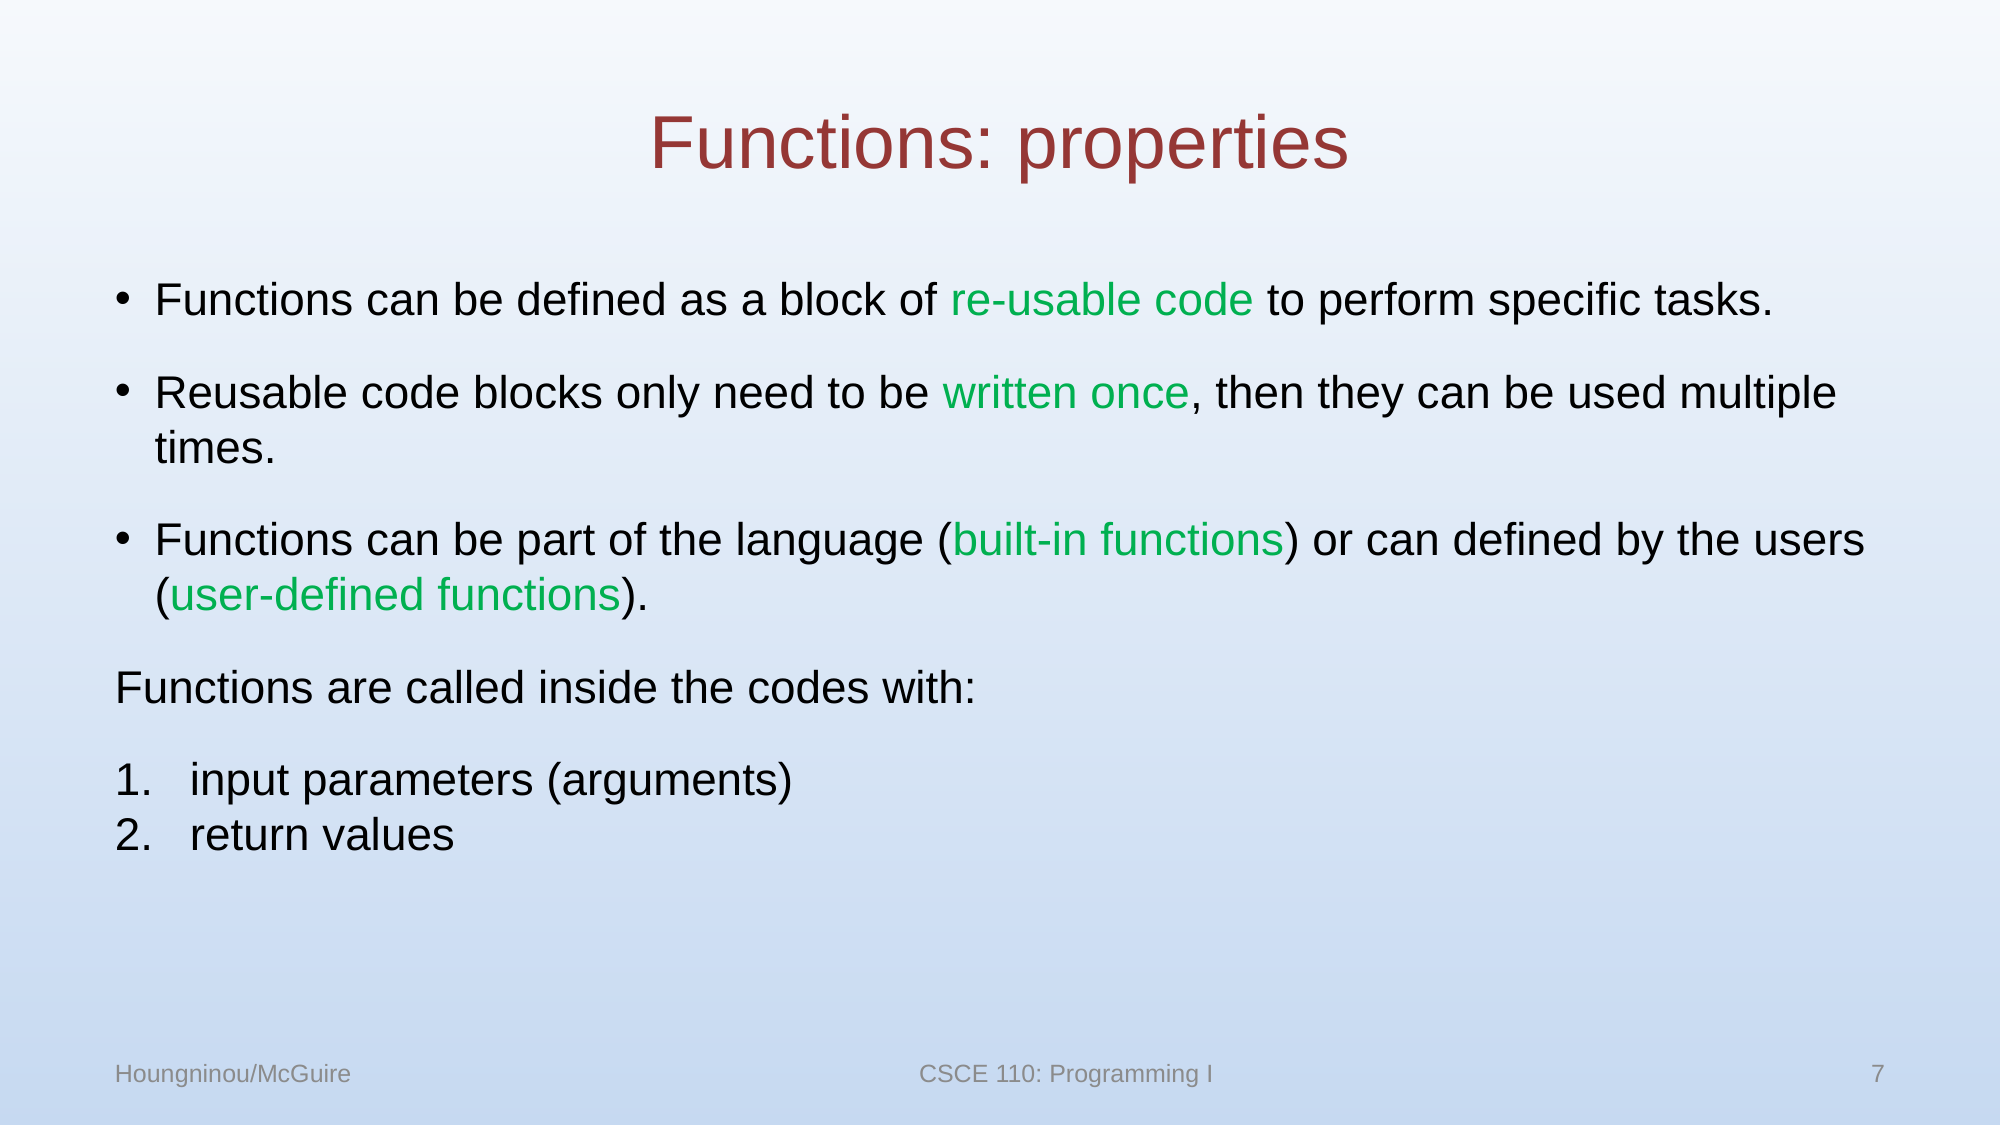

# Functions: properties
Functions can be defined as a block of re-usable code to perform specific tasks.
Reusable code blocks only need to be written once, then they can be used multiple times.
Functions can be part of the language (built-in functions) or can defined by the users (user-defined functions).
Functions are called inside the codes with:
input parameters (arguments)
return values

Houngninou/McGuire
CSCE 110: Programming I
7